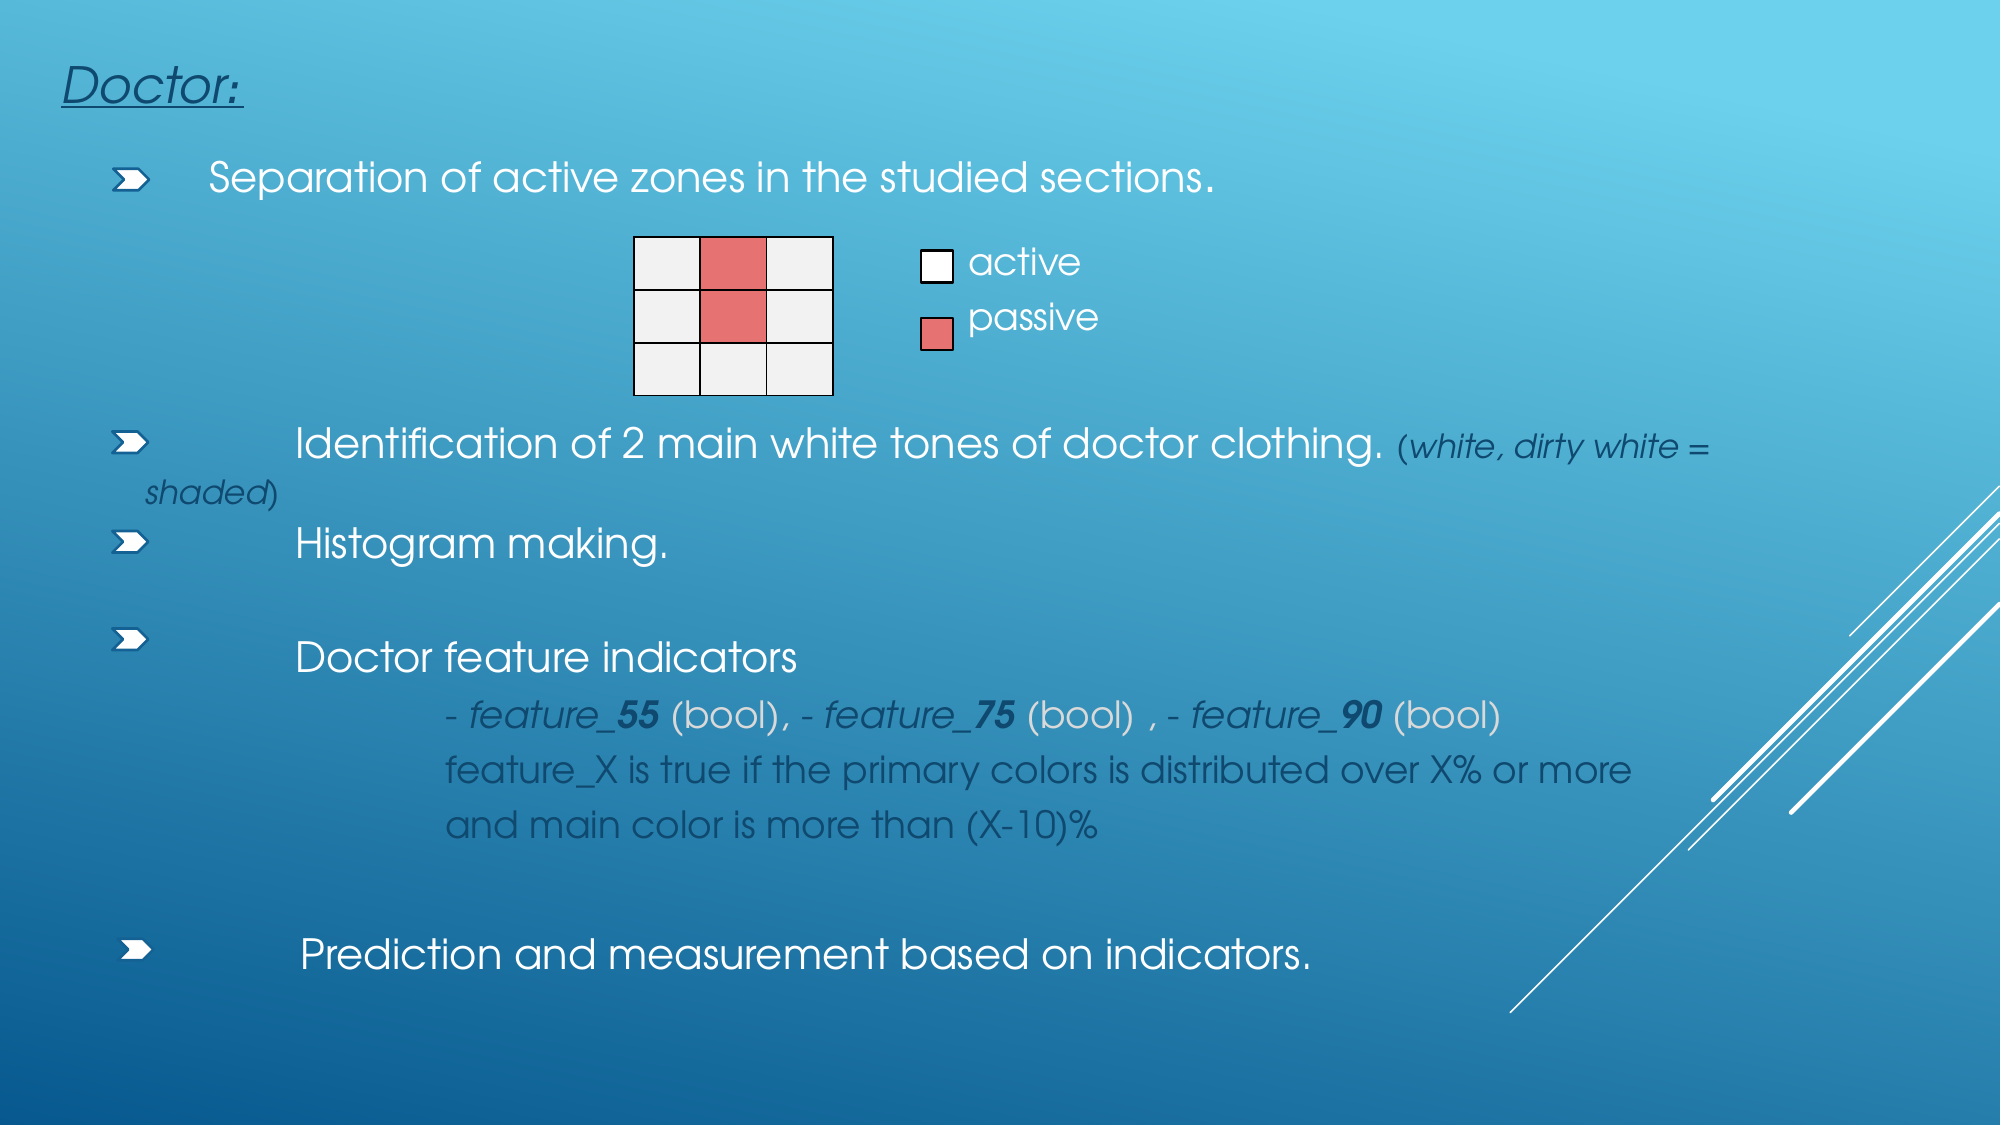

Doctor։
Separation of active zones in the studied sections․

active
passive
|  |  |  |
| --- | --- | --- |
|  |  |  |
|  |  |  |

	Identification of 2 main white tones of doctor clothing. (white, dirty white = shaded)

	Histogram making.

	Doctor feature indicators
		- feature_55 (bool), - feature_75 (bool) , - feature_90 (bool)
		feature_X is true if the primary colors is distributed over X% or more
		and main color is more than (X-10)%

	Prediction and measurement based on indicators.